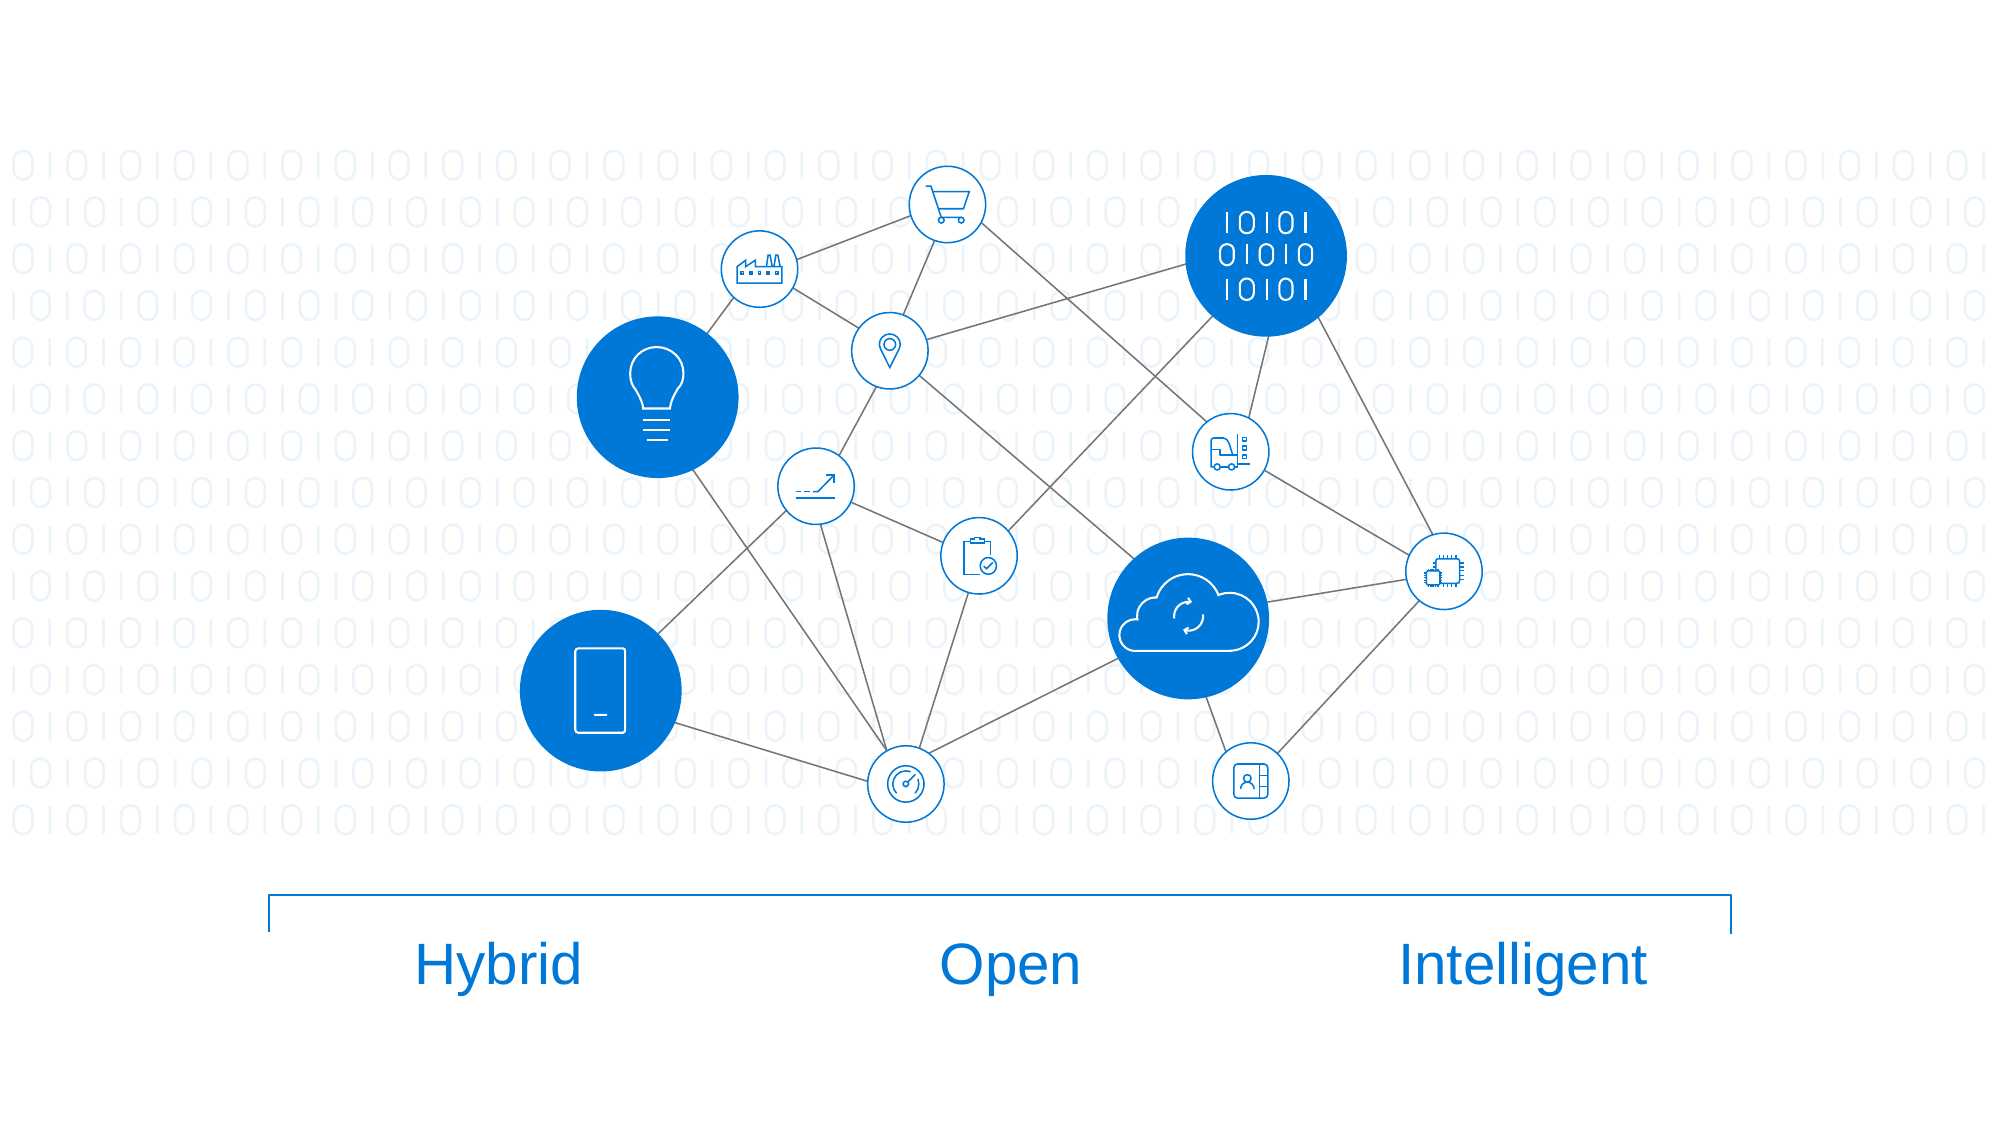

Enable you to innovate
Hybrid
Open
Intelligent